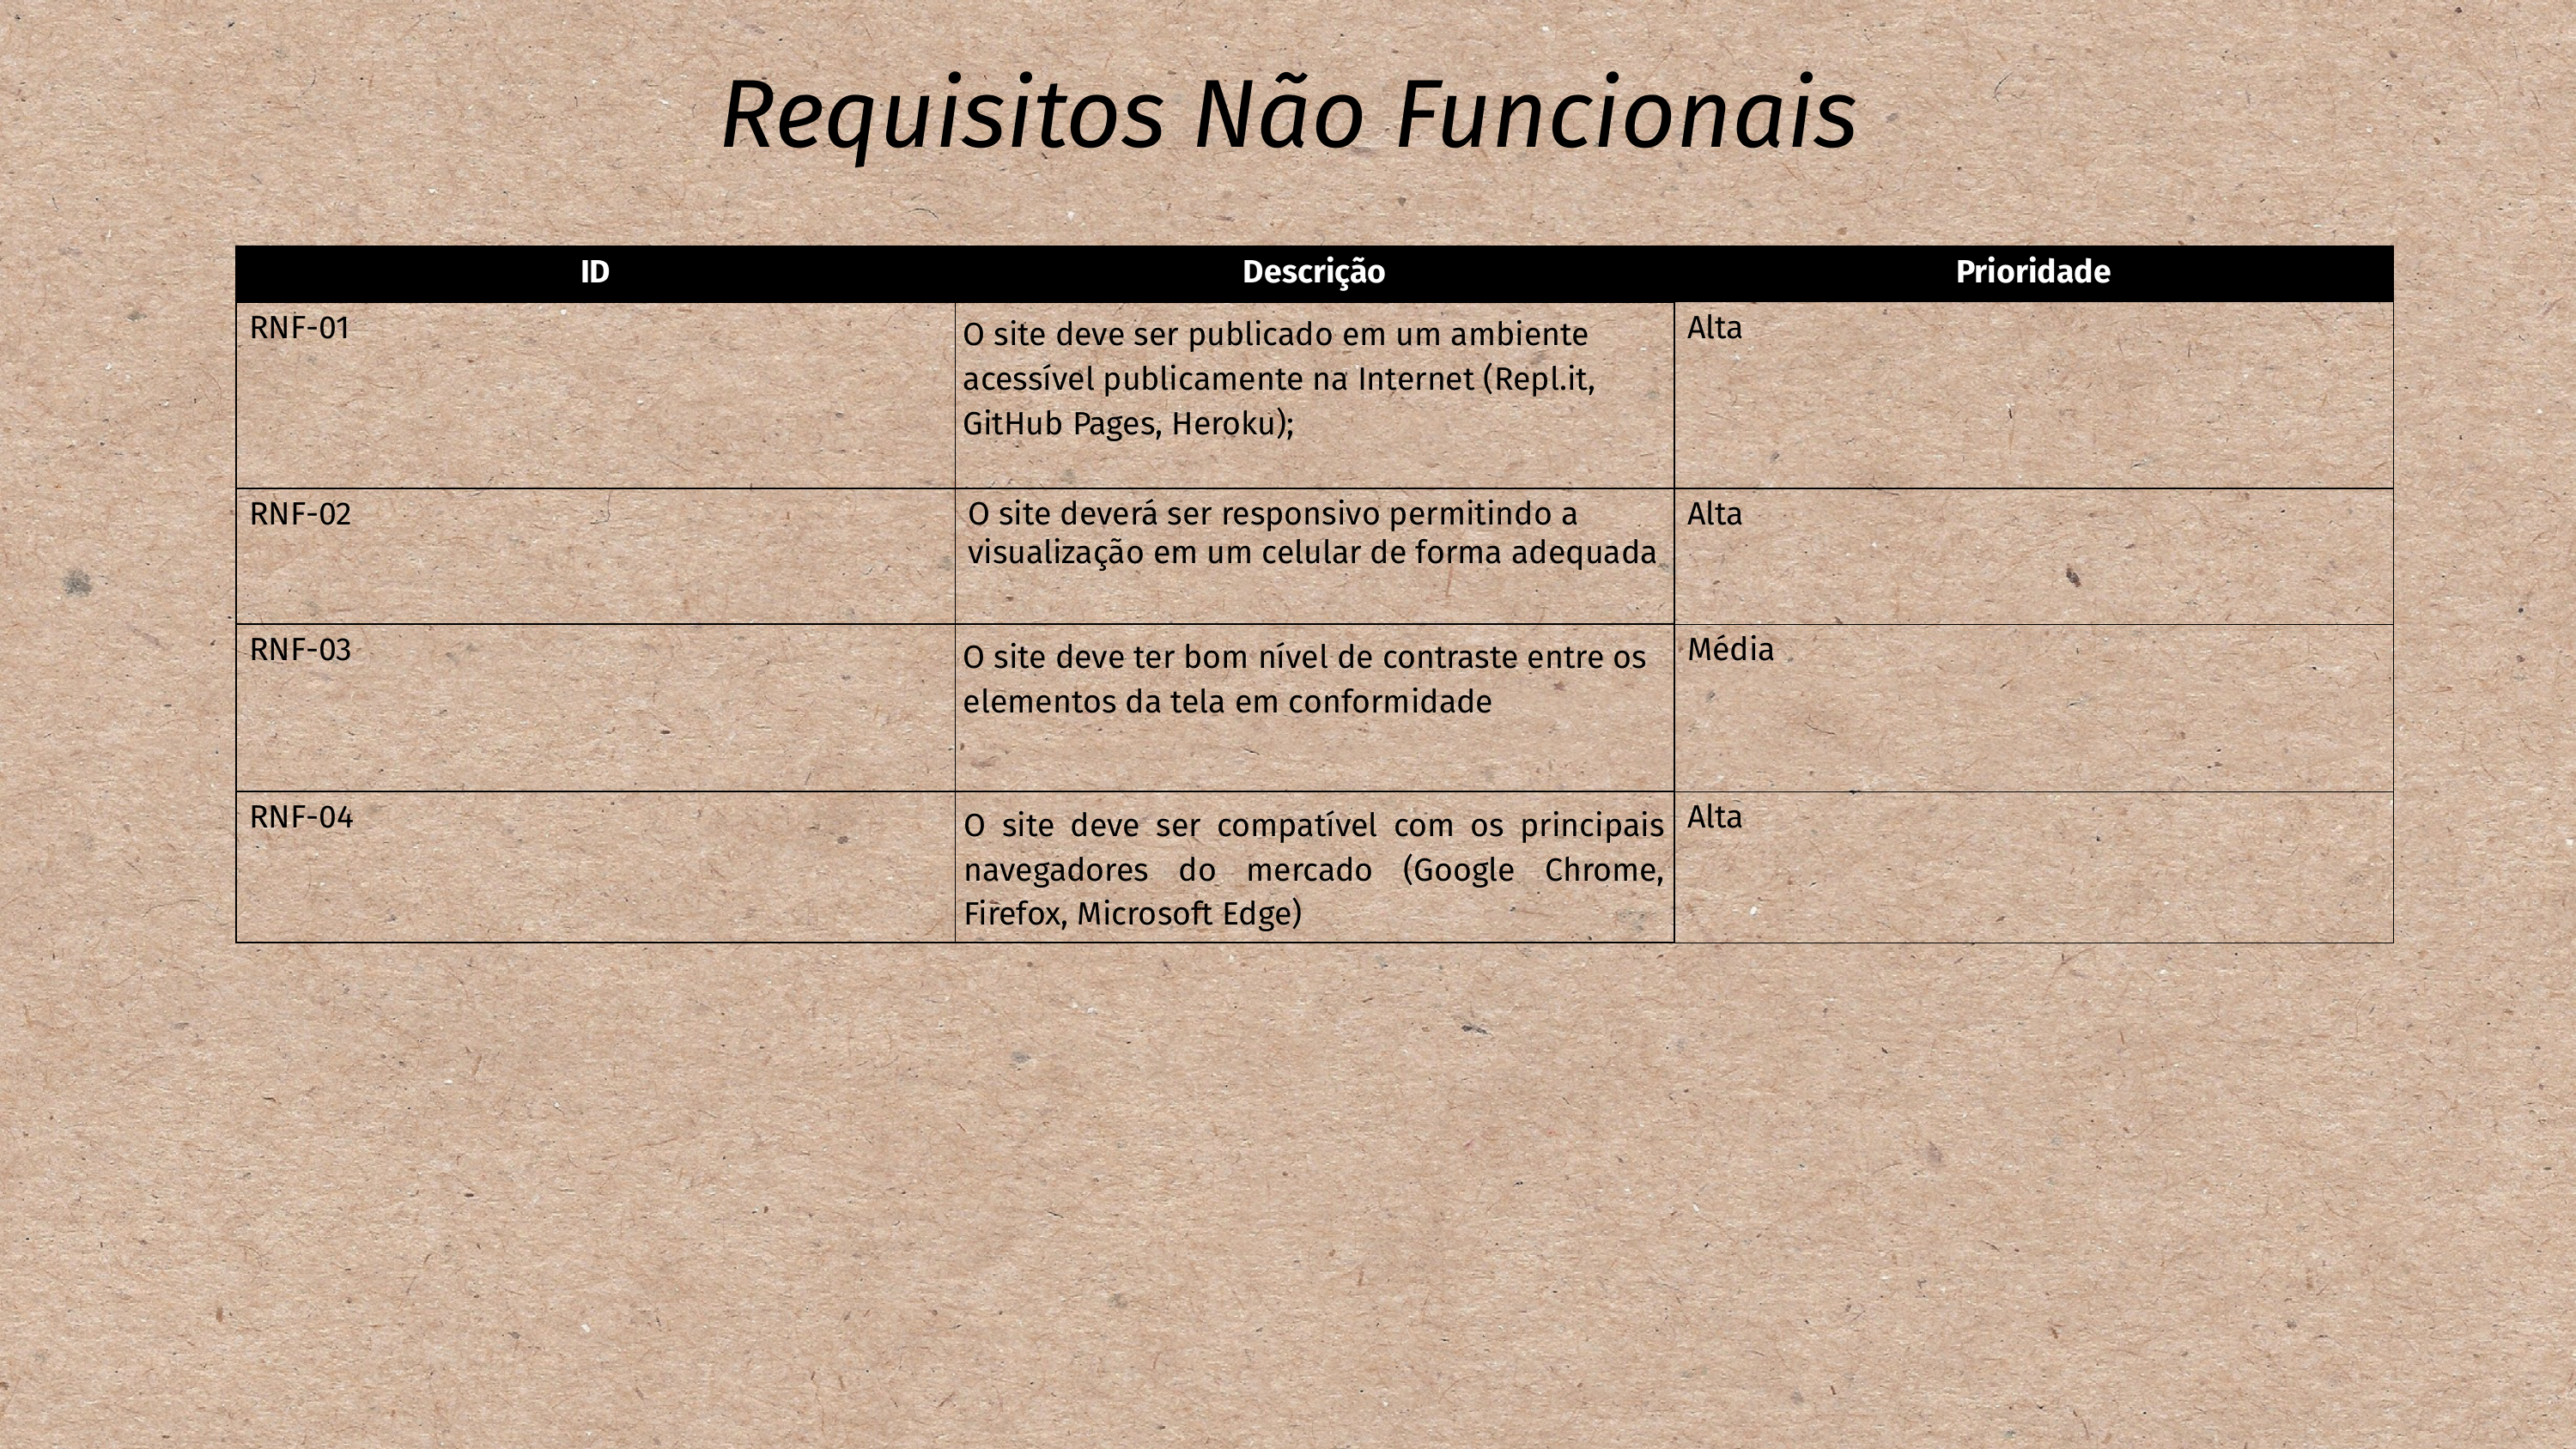

# Requisitos Não Funcionais
| ID | Descrição | Prioridade |
| --- | --- | --- |
| RNF-01 | O site deve ser publicado em um ambiente acessível publicamente na Internet (Repl.it, GitHub Pages, Heroku); | Alta |
| RNF-02 | O site deverá ser responsivo permitindo a visualização em um celular de forma adequada | Alta |
| RNF-03 | O site deve ter bom nível de contraste entre os elementos da tela em conformidade | Média |
| RNF-04 | O site deve ser compatível com os principais navegadores do mercado (Google Chrome, Firefox, Microsoft Edge) | Alta |